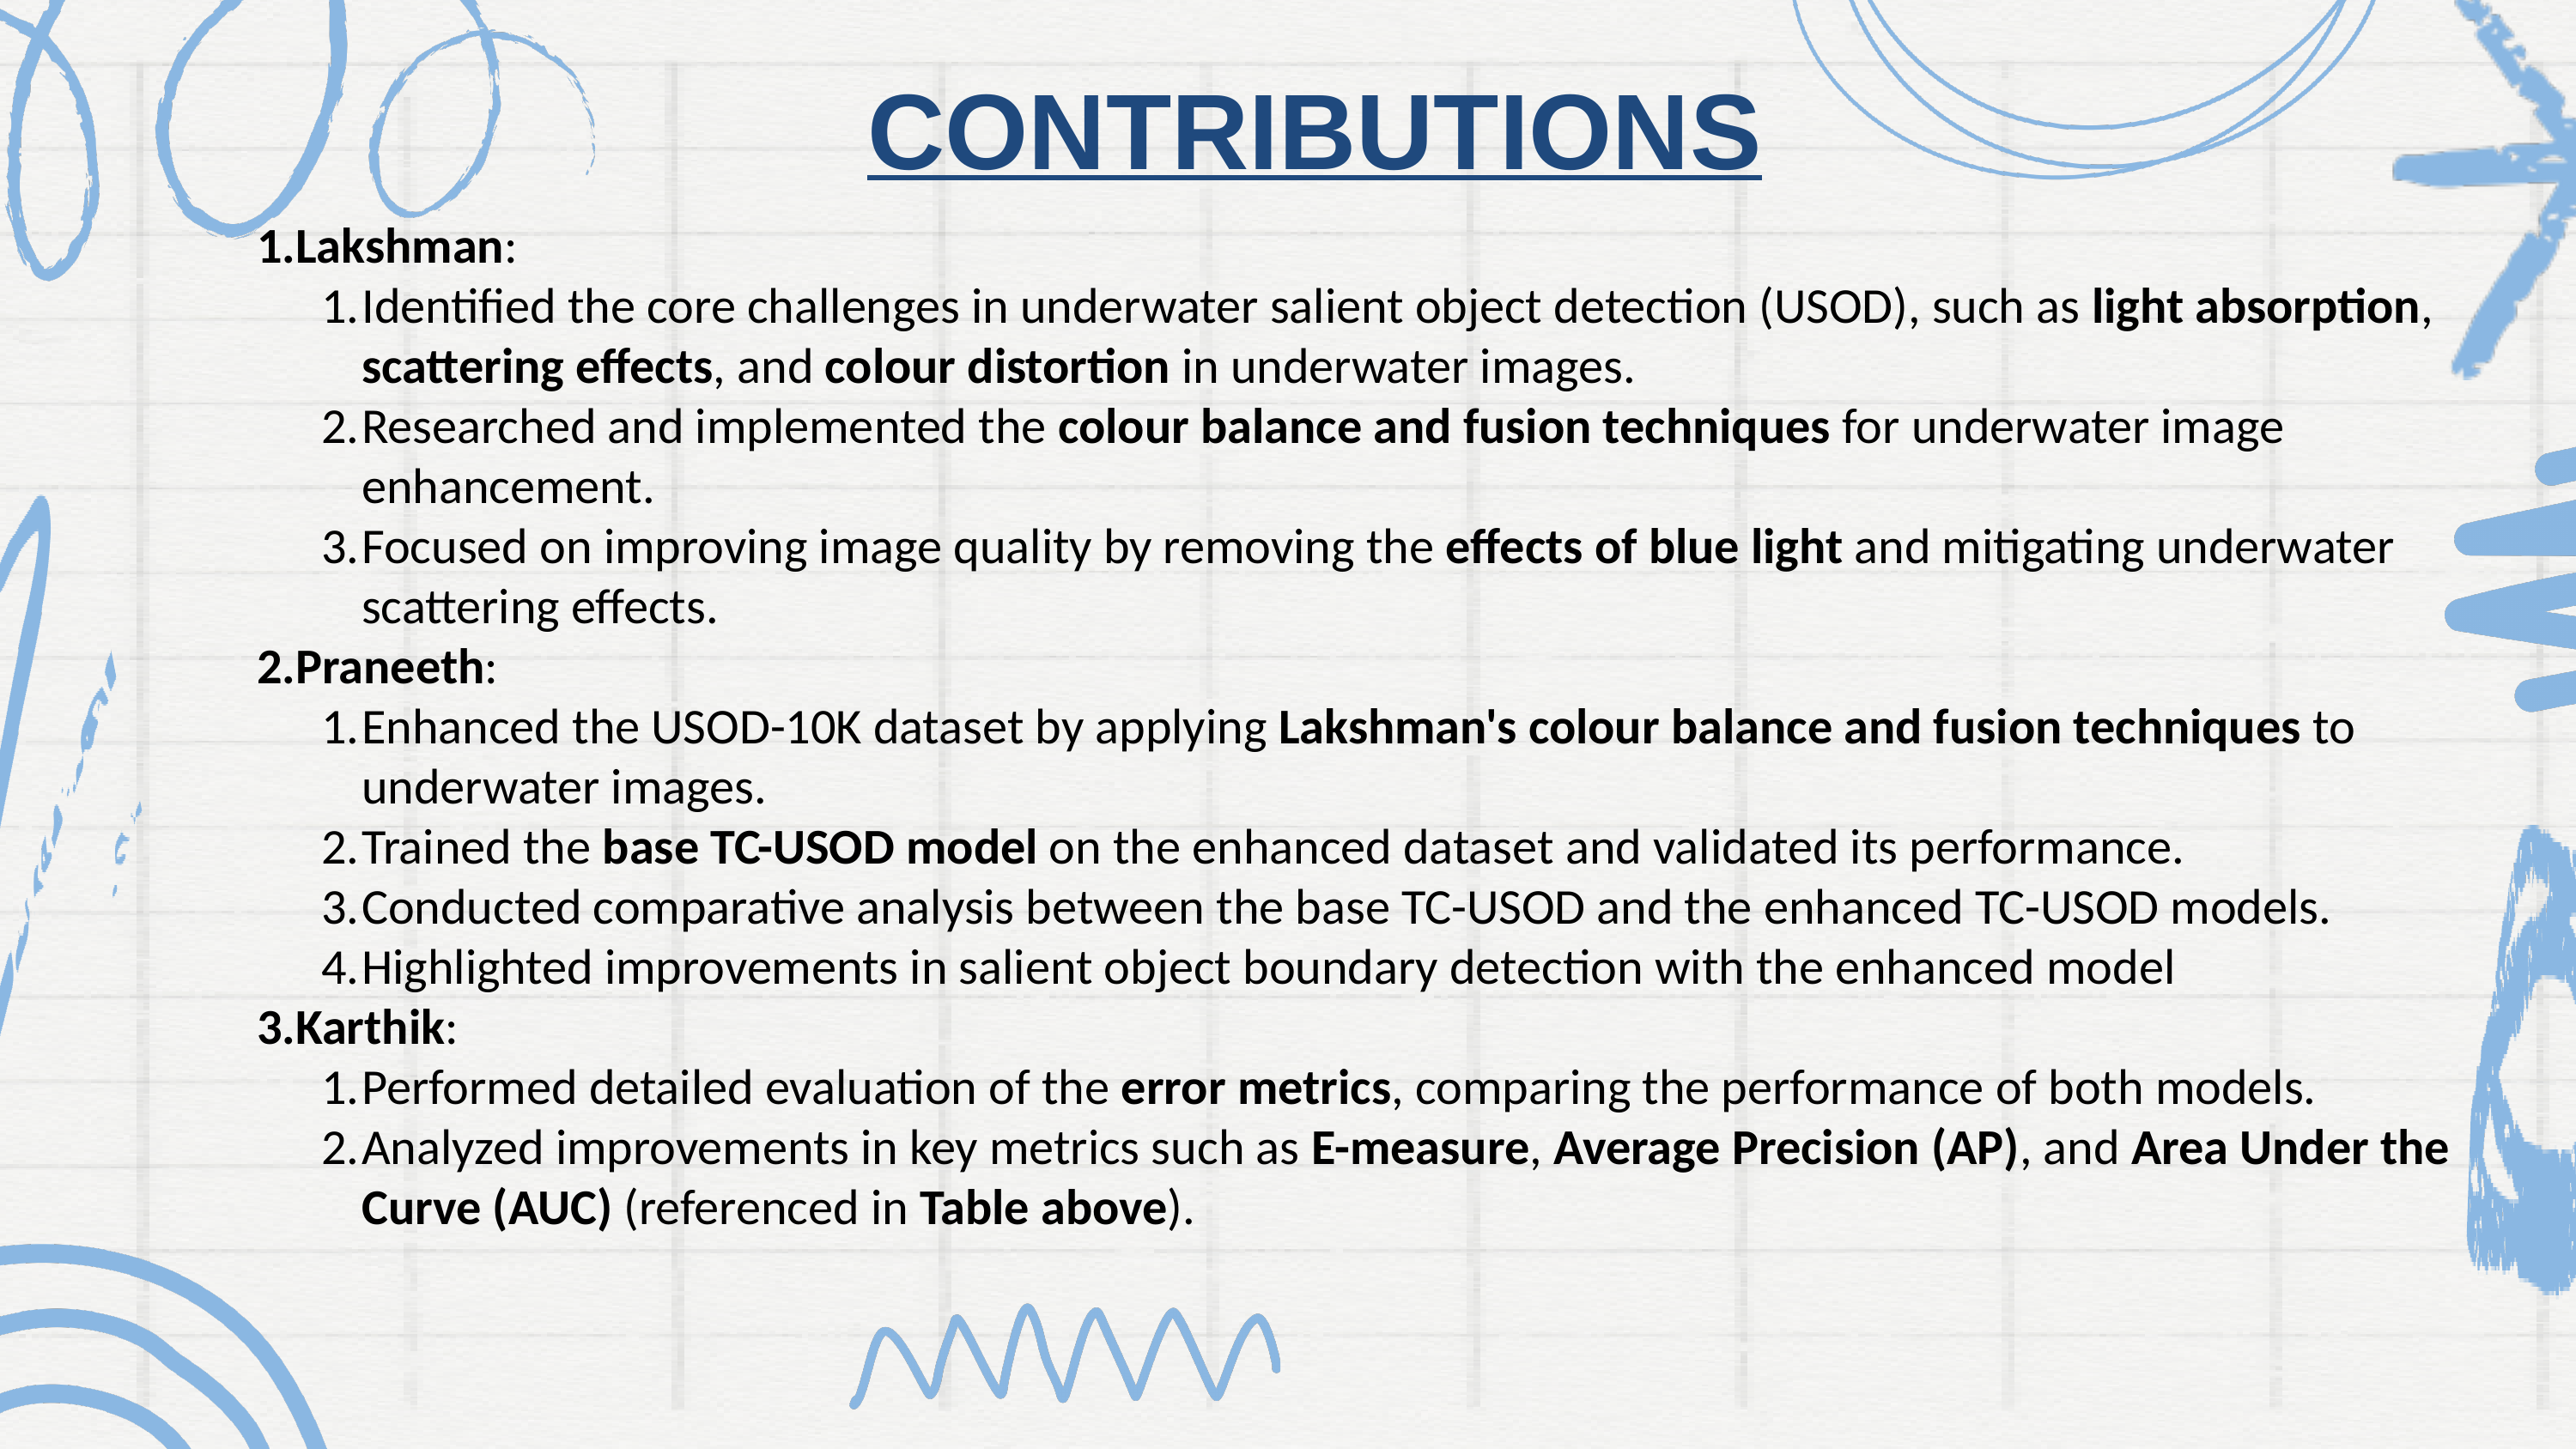

CONTRIBUTIONS
Lakshman:
Identified the core challenges in underwater salient object detection (USOD), such as light absorption, scattering effects, and colour distortion in underwater images.
Researched and implemented the colour balance and fusion techniques for underwater image enhancement.
Focused on improving image quality by removing the effects of blue light and mitigating underwater scattering effects.
Praneeth:
Enhanced the USOD-10K dataset by applying Lakshman's colour balance and fusion techniques to underwater images.
Trained the base TC-USOD model on the enhanced dataset and validated its performance.
Conducted comparative analysis between the base TC-USOD and the enhanced TC-USOD models.
Highlighted improvements in salient object boundary detection with the enhanced model
Karthik:
Performed detailed evaluation of the error metrics, comparing the performance of both models.
Analyzed improvements in key metrics such as E-measure, Average Precision (AP), and Area Under the Curve (AUC) (referenced in Table above).